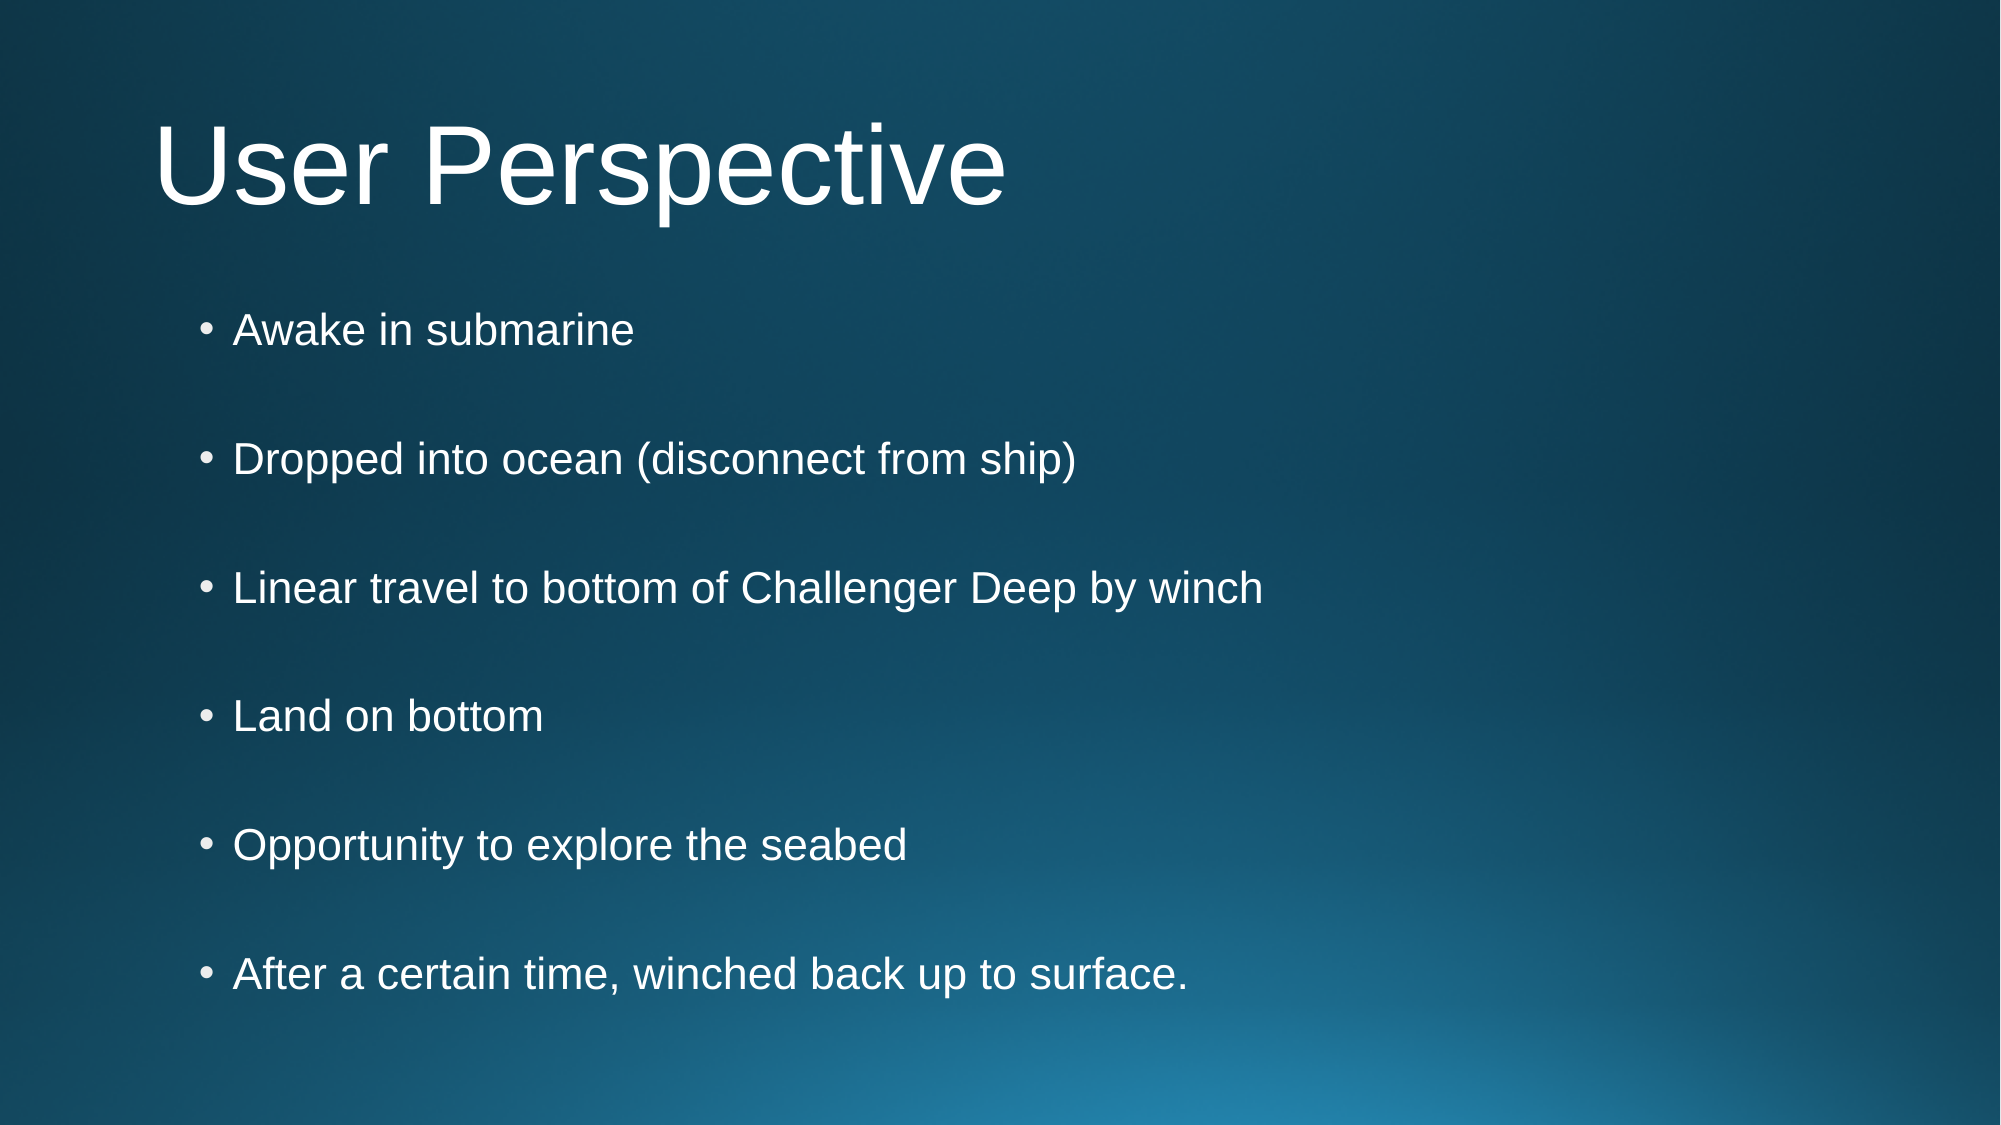

# User Perspective
Awake in submarine

Dropped into ocean (disconnect from ship)

Linear travel to bottom of Challenger Deep by winch

Land on bottom

Opportunity to explore the seabed

After a certain time, winched back up to surface.